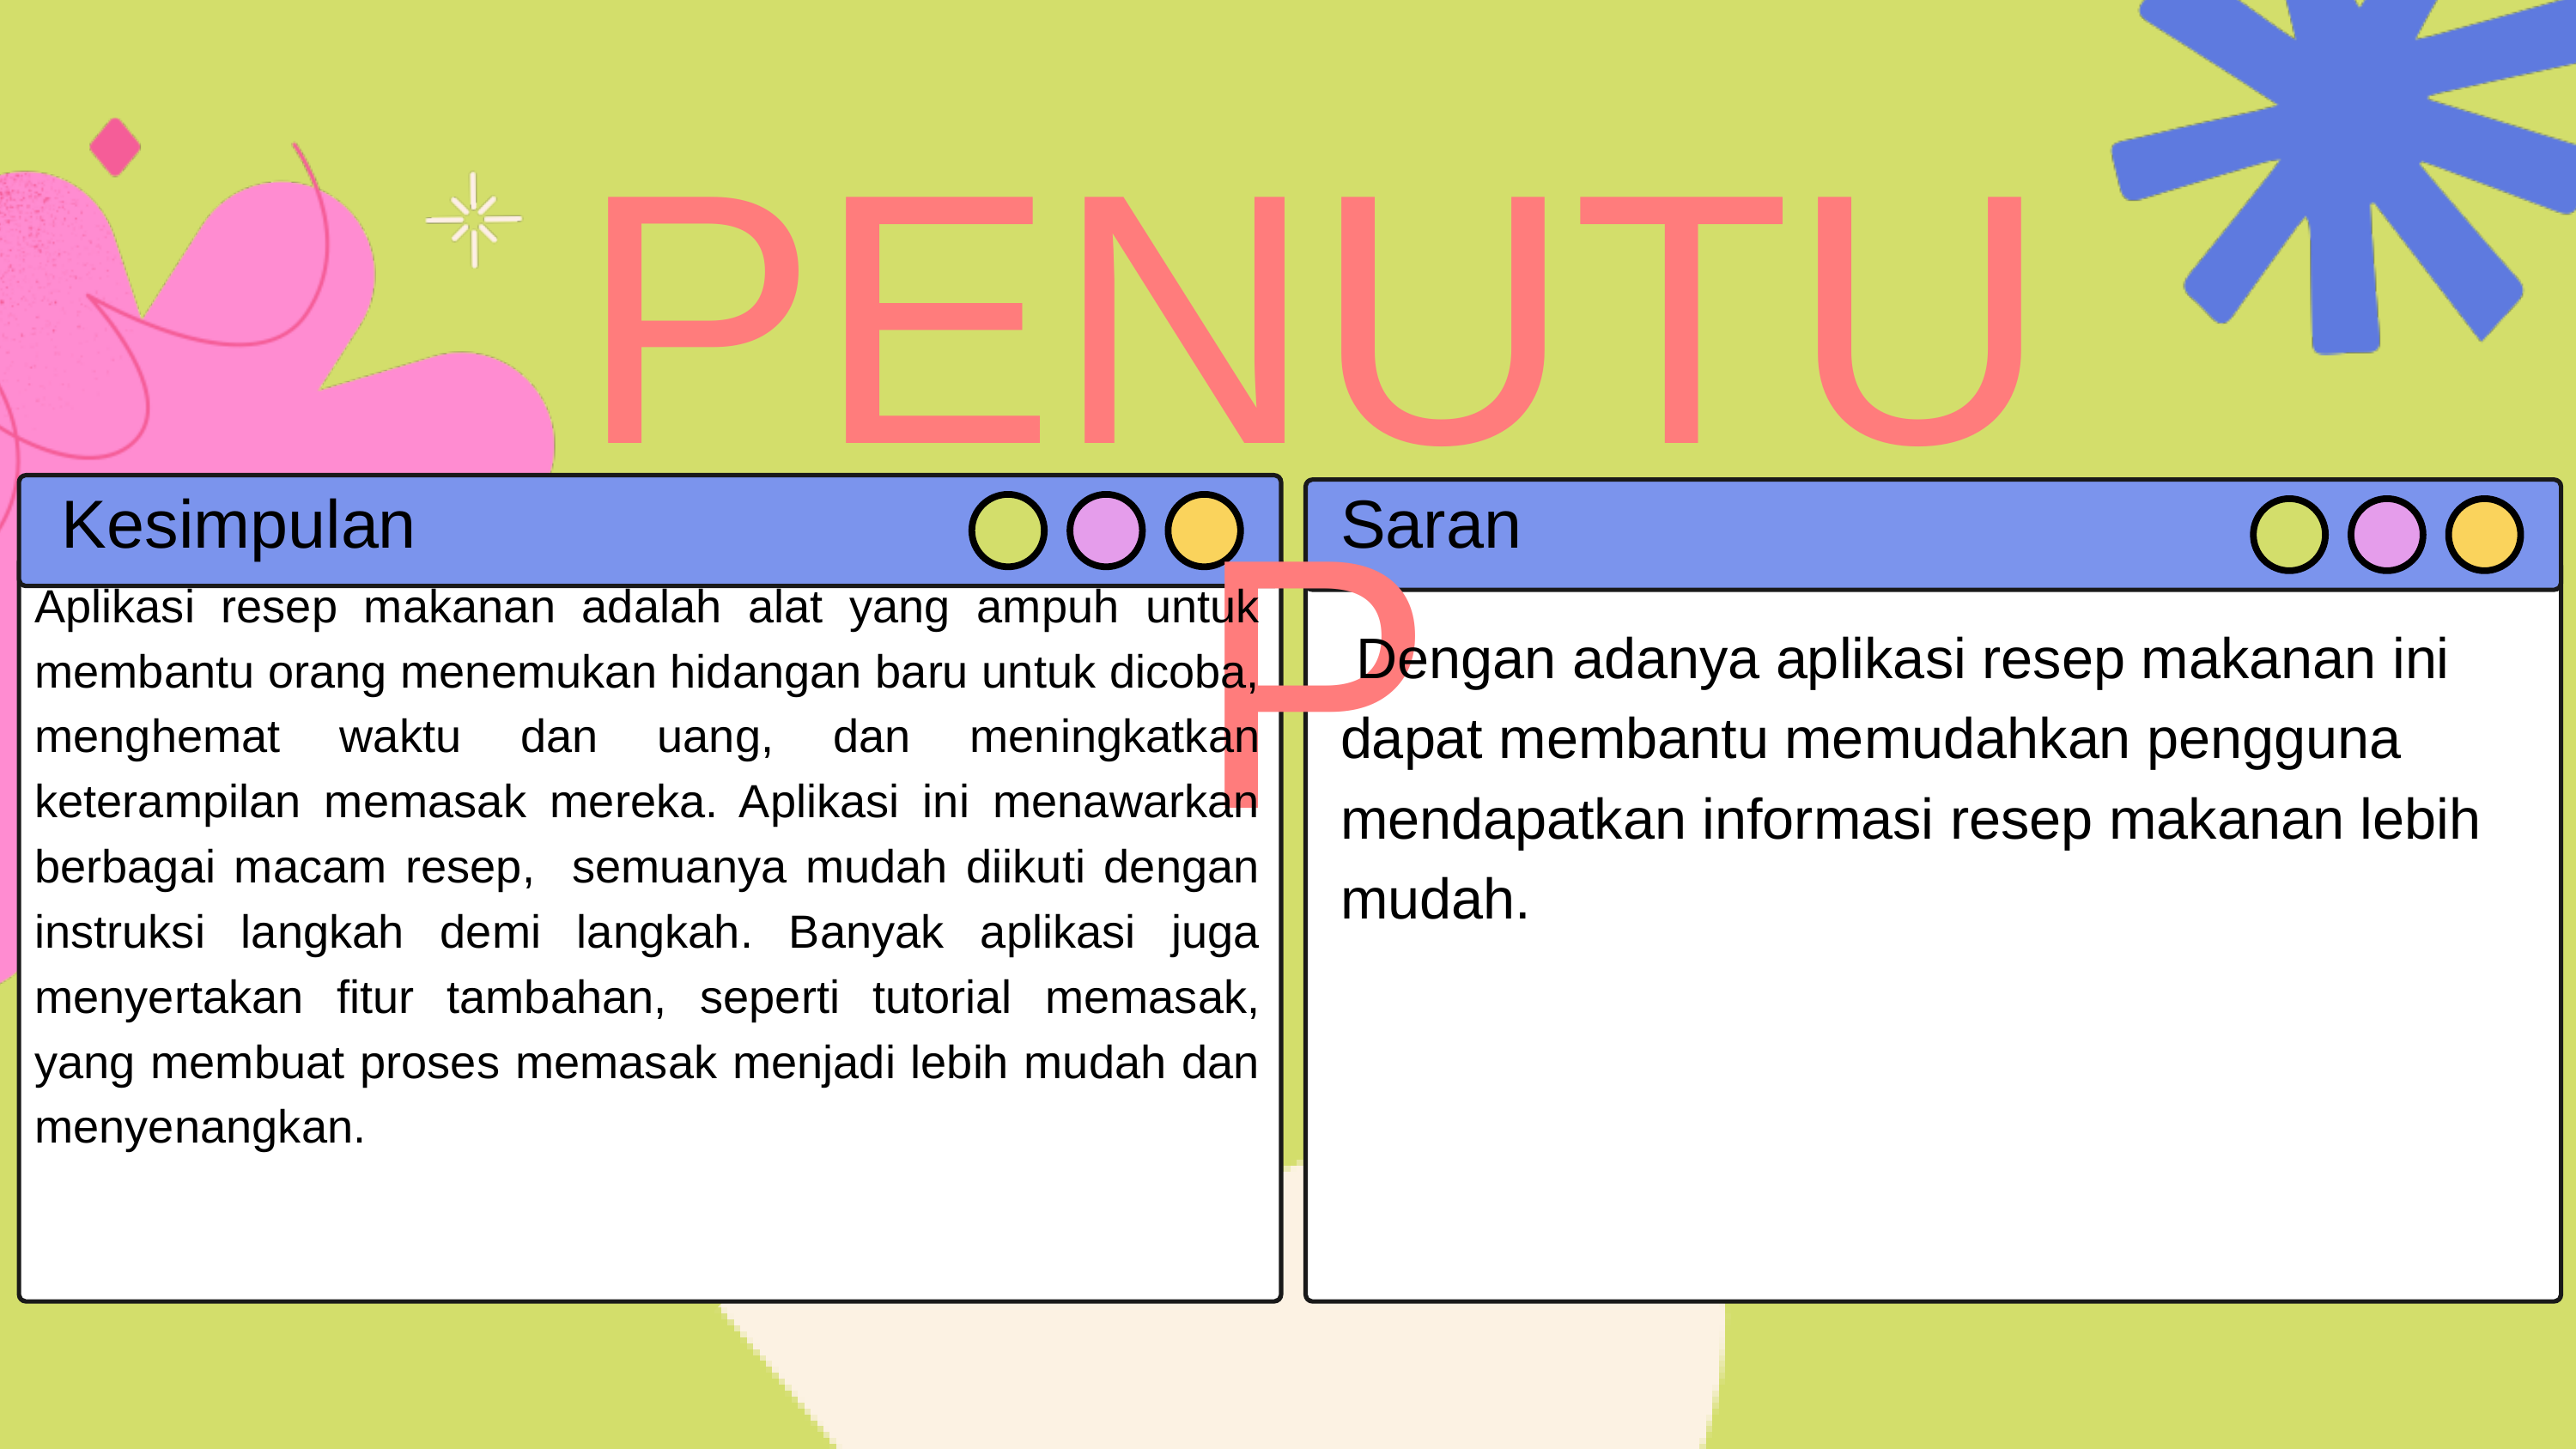

PENUTUP
Kesimpulan
Saran

Aplikasi resep makanan adalah alat yang ampuh untuk membantu orang menemukan hidangan baru untuk dicoba, menghemat waktu dan uang, dan meningkatkan keterampilan memasak mereka. Aplikasi ini menawarkan berbagai macam resep,  semuanya mudah diikuti dengan instruksi langkah demi langkah. Banyak aplikasi juga menyertakan fitur tambahan, seperti tutorial memasak, yang membuat proses memasak menjadi lebih mudah dan menyenangkan.
 Dengan adanya aplikasi resep makanan ini dapat membantu memudahkan pengguna mendapatkan informasi resep makanan lebih mudah.